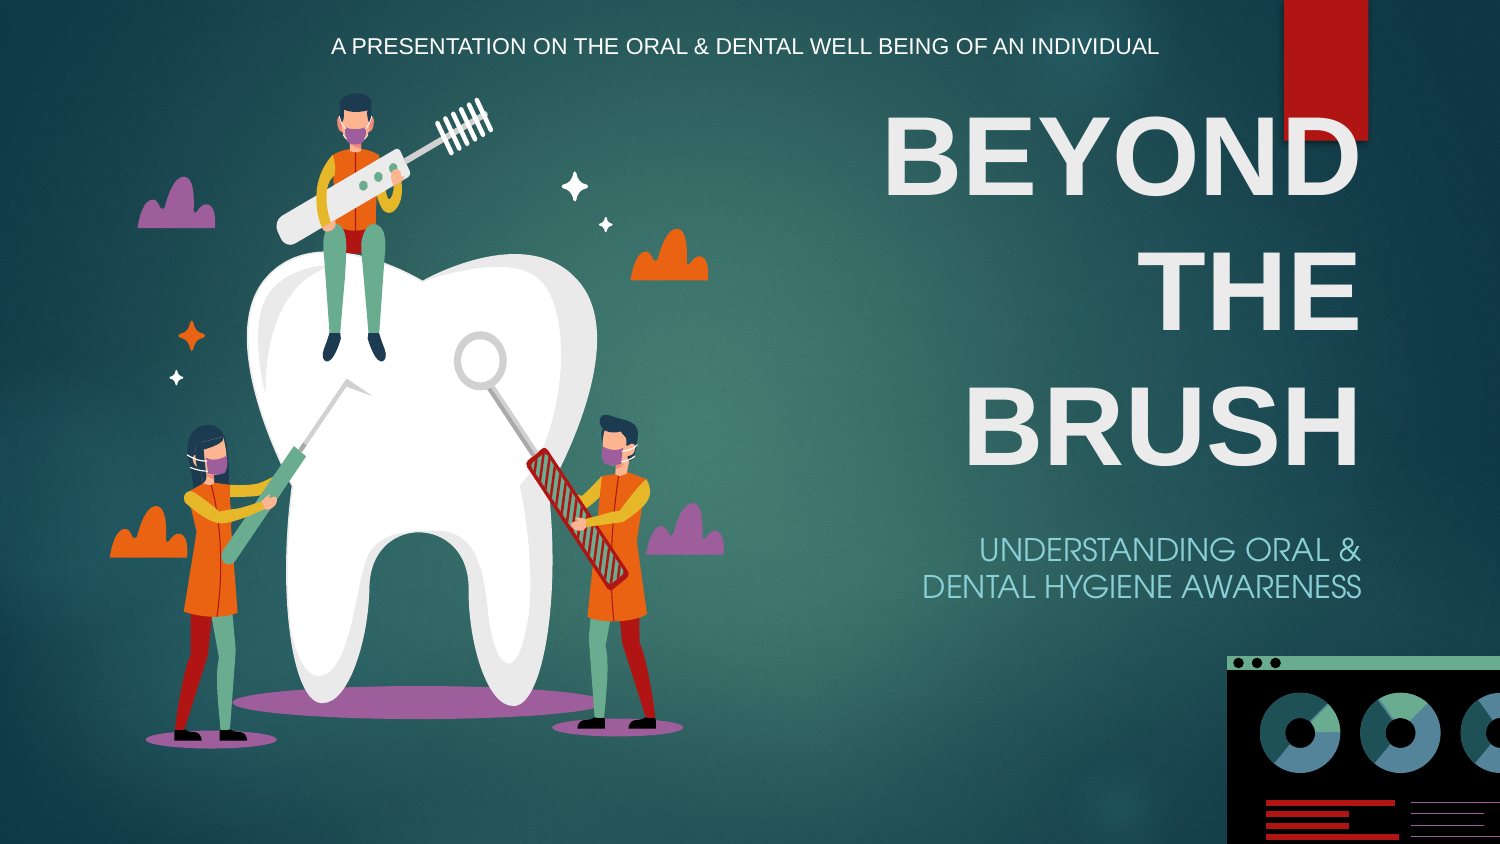

A PRESENTATION ON THE ORAL & DENTAL WELL BEING OF AN INDIVIDUAL

# BEYOND THE BRUSH
UNDERSTANDING ORAL &
DENTAL HYGIENE AWARENESS